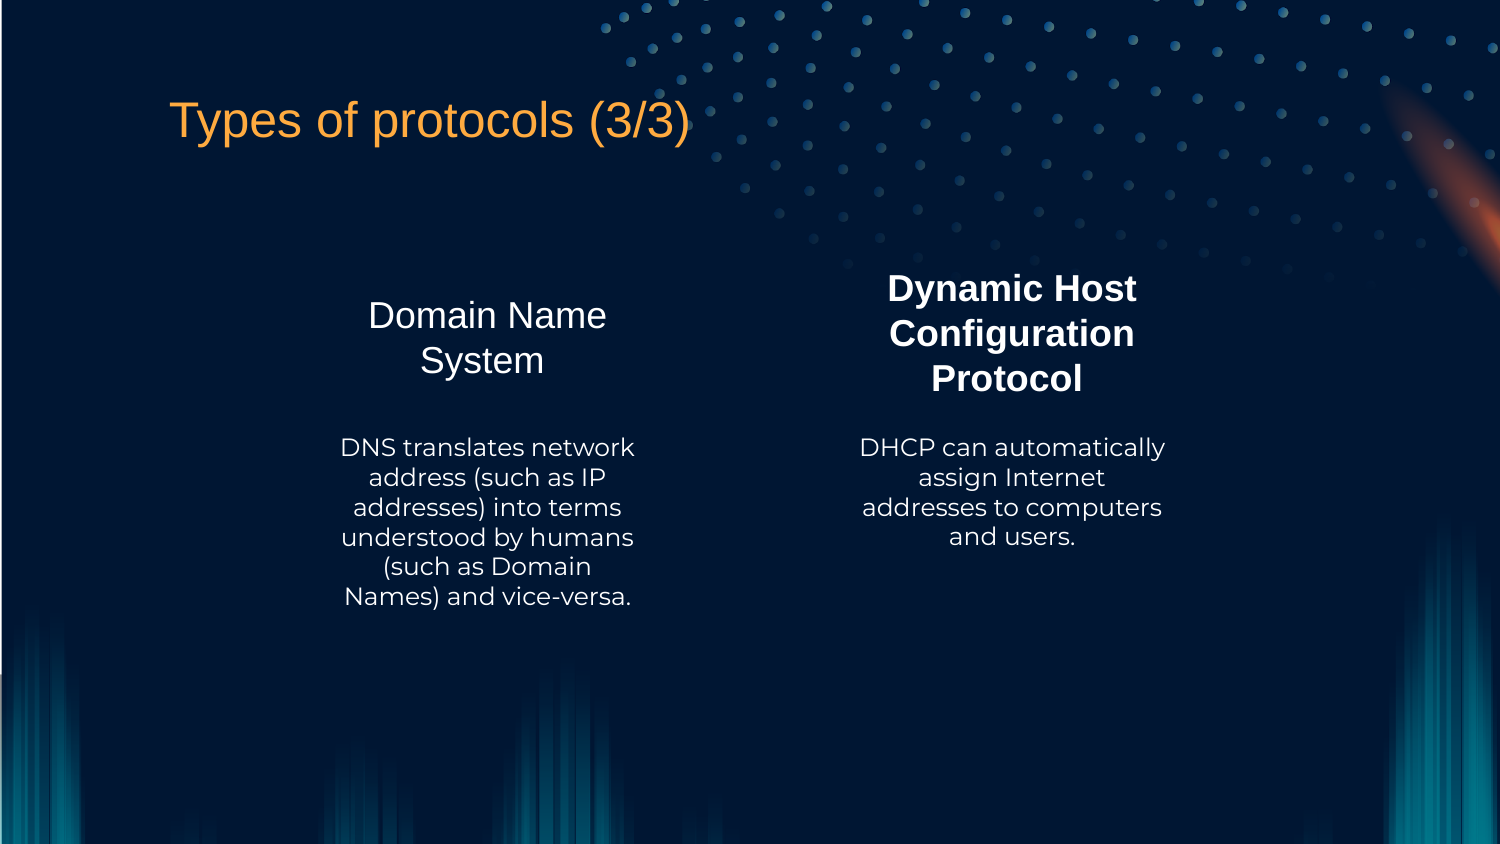

Types of protocols (3/3)
Dynamic Host Configuration Protocol
Domain Name System
DHCP can automatically assign Internet addresses to computers and users.
DNS translates network address (such as IP addresses) into terms understood by humans (such as Domain Names) and vice-versa.